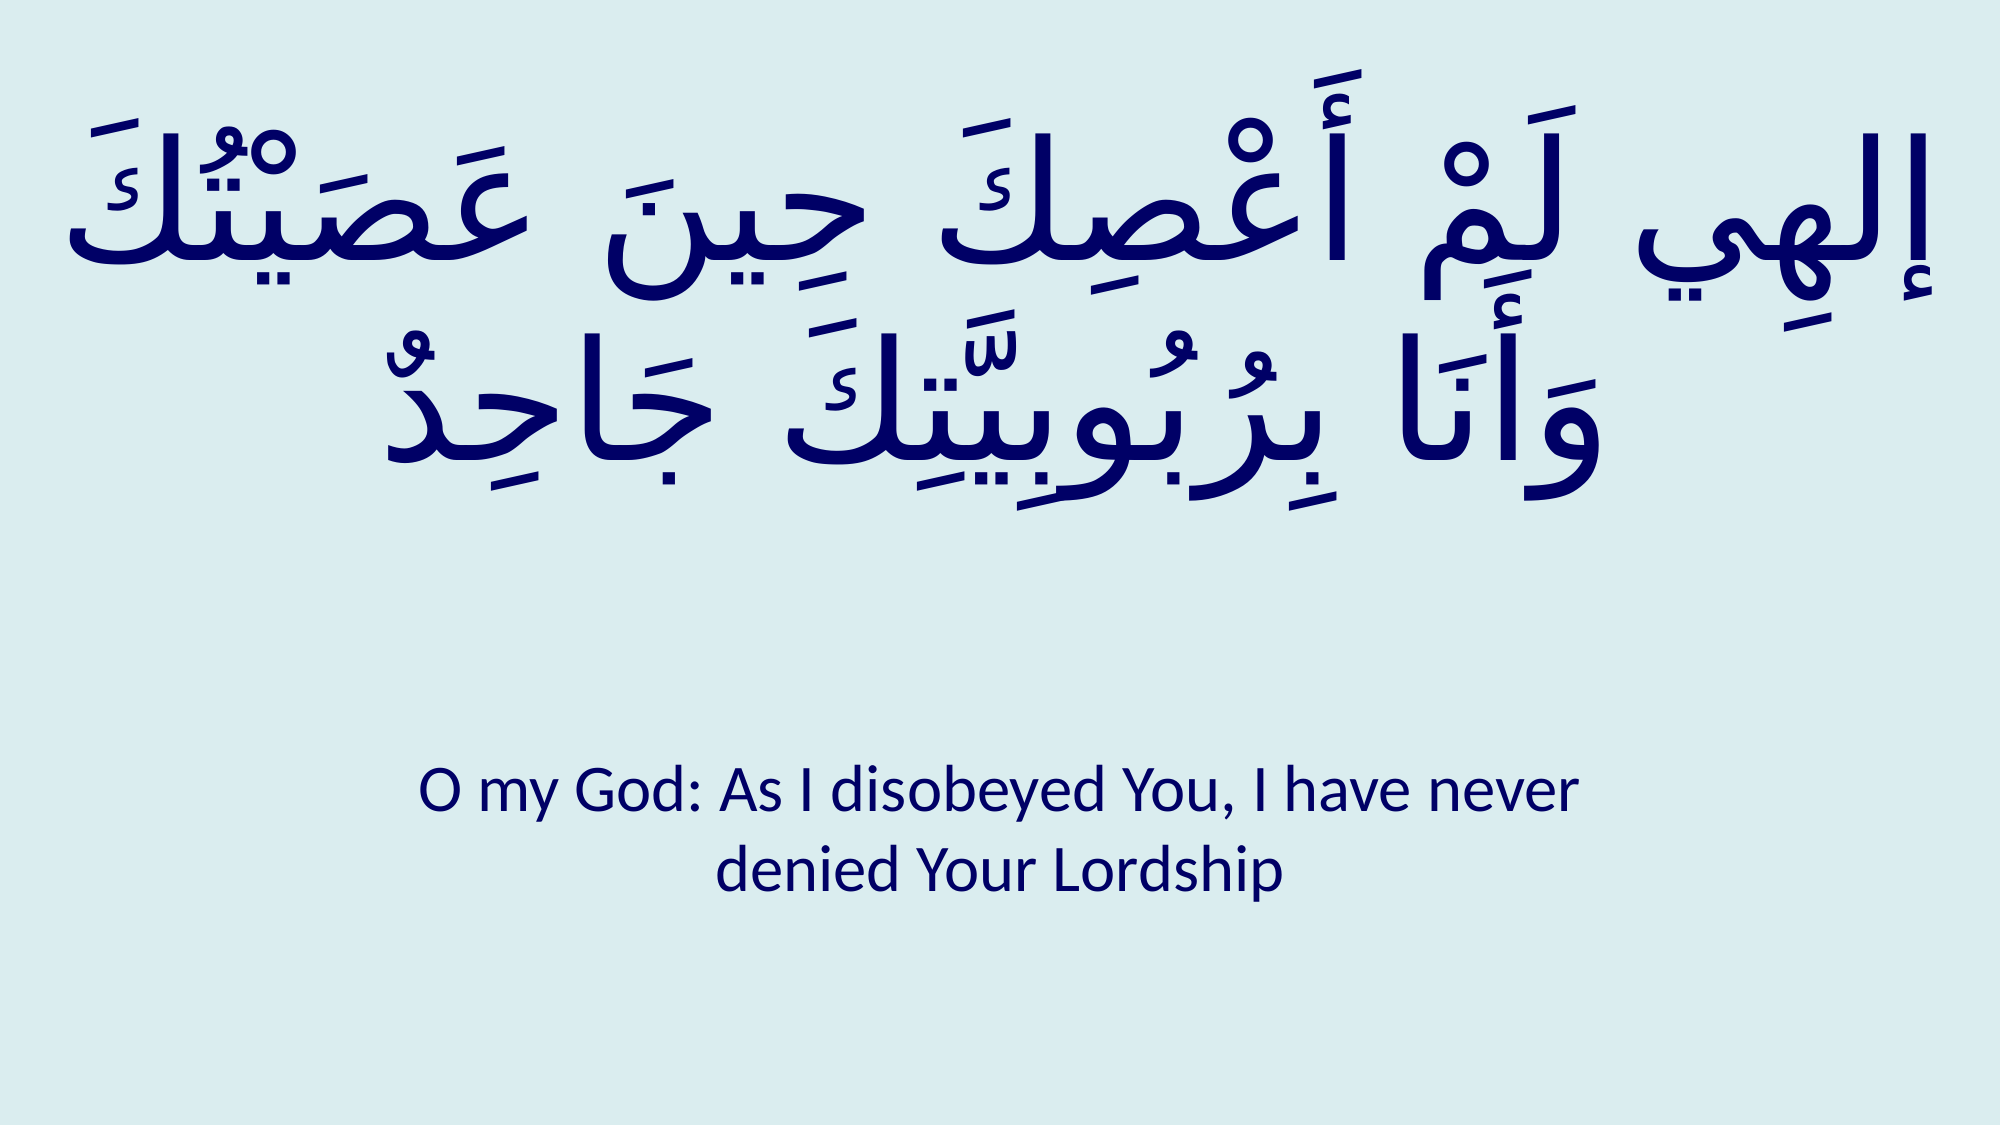

# إلهِي لَمْ أَعْصِكَ حِينَ عَصَيْتُكَ وَأَنَا بِرُبُوبِيَّتِكَ جَاحِدٌ
O my God: As I disobeyed You, I have never denied Your Lordship